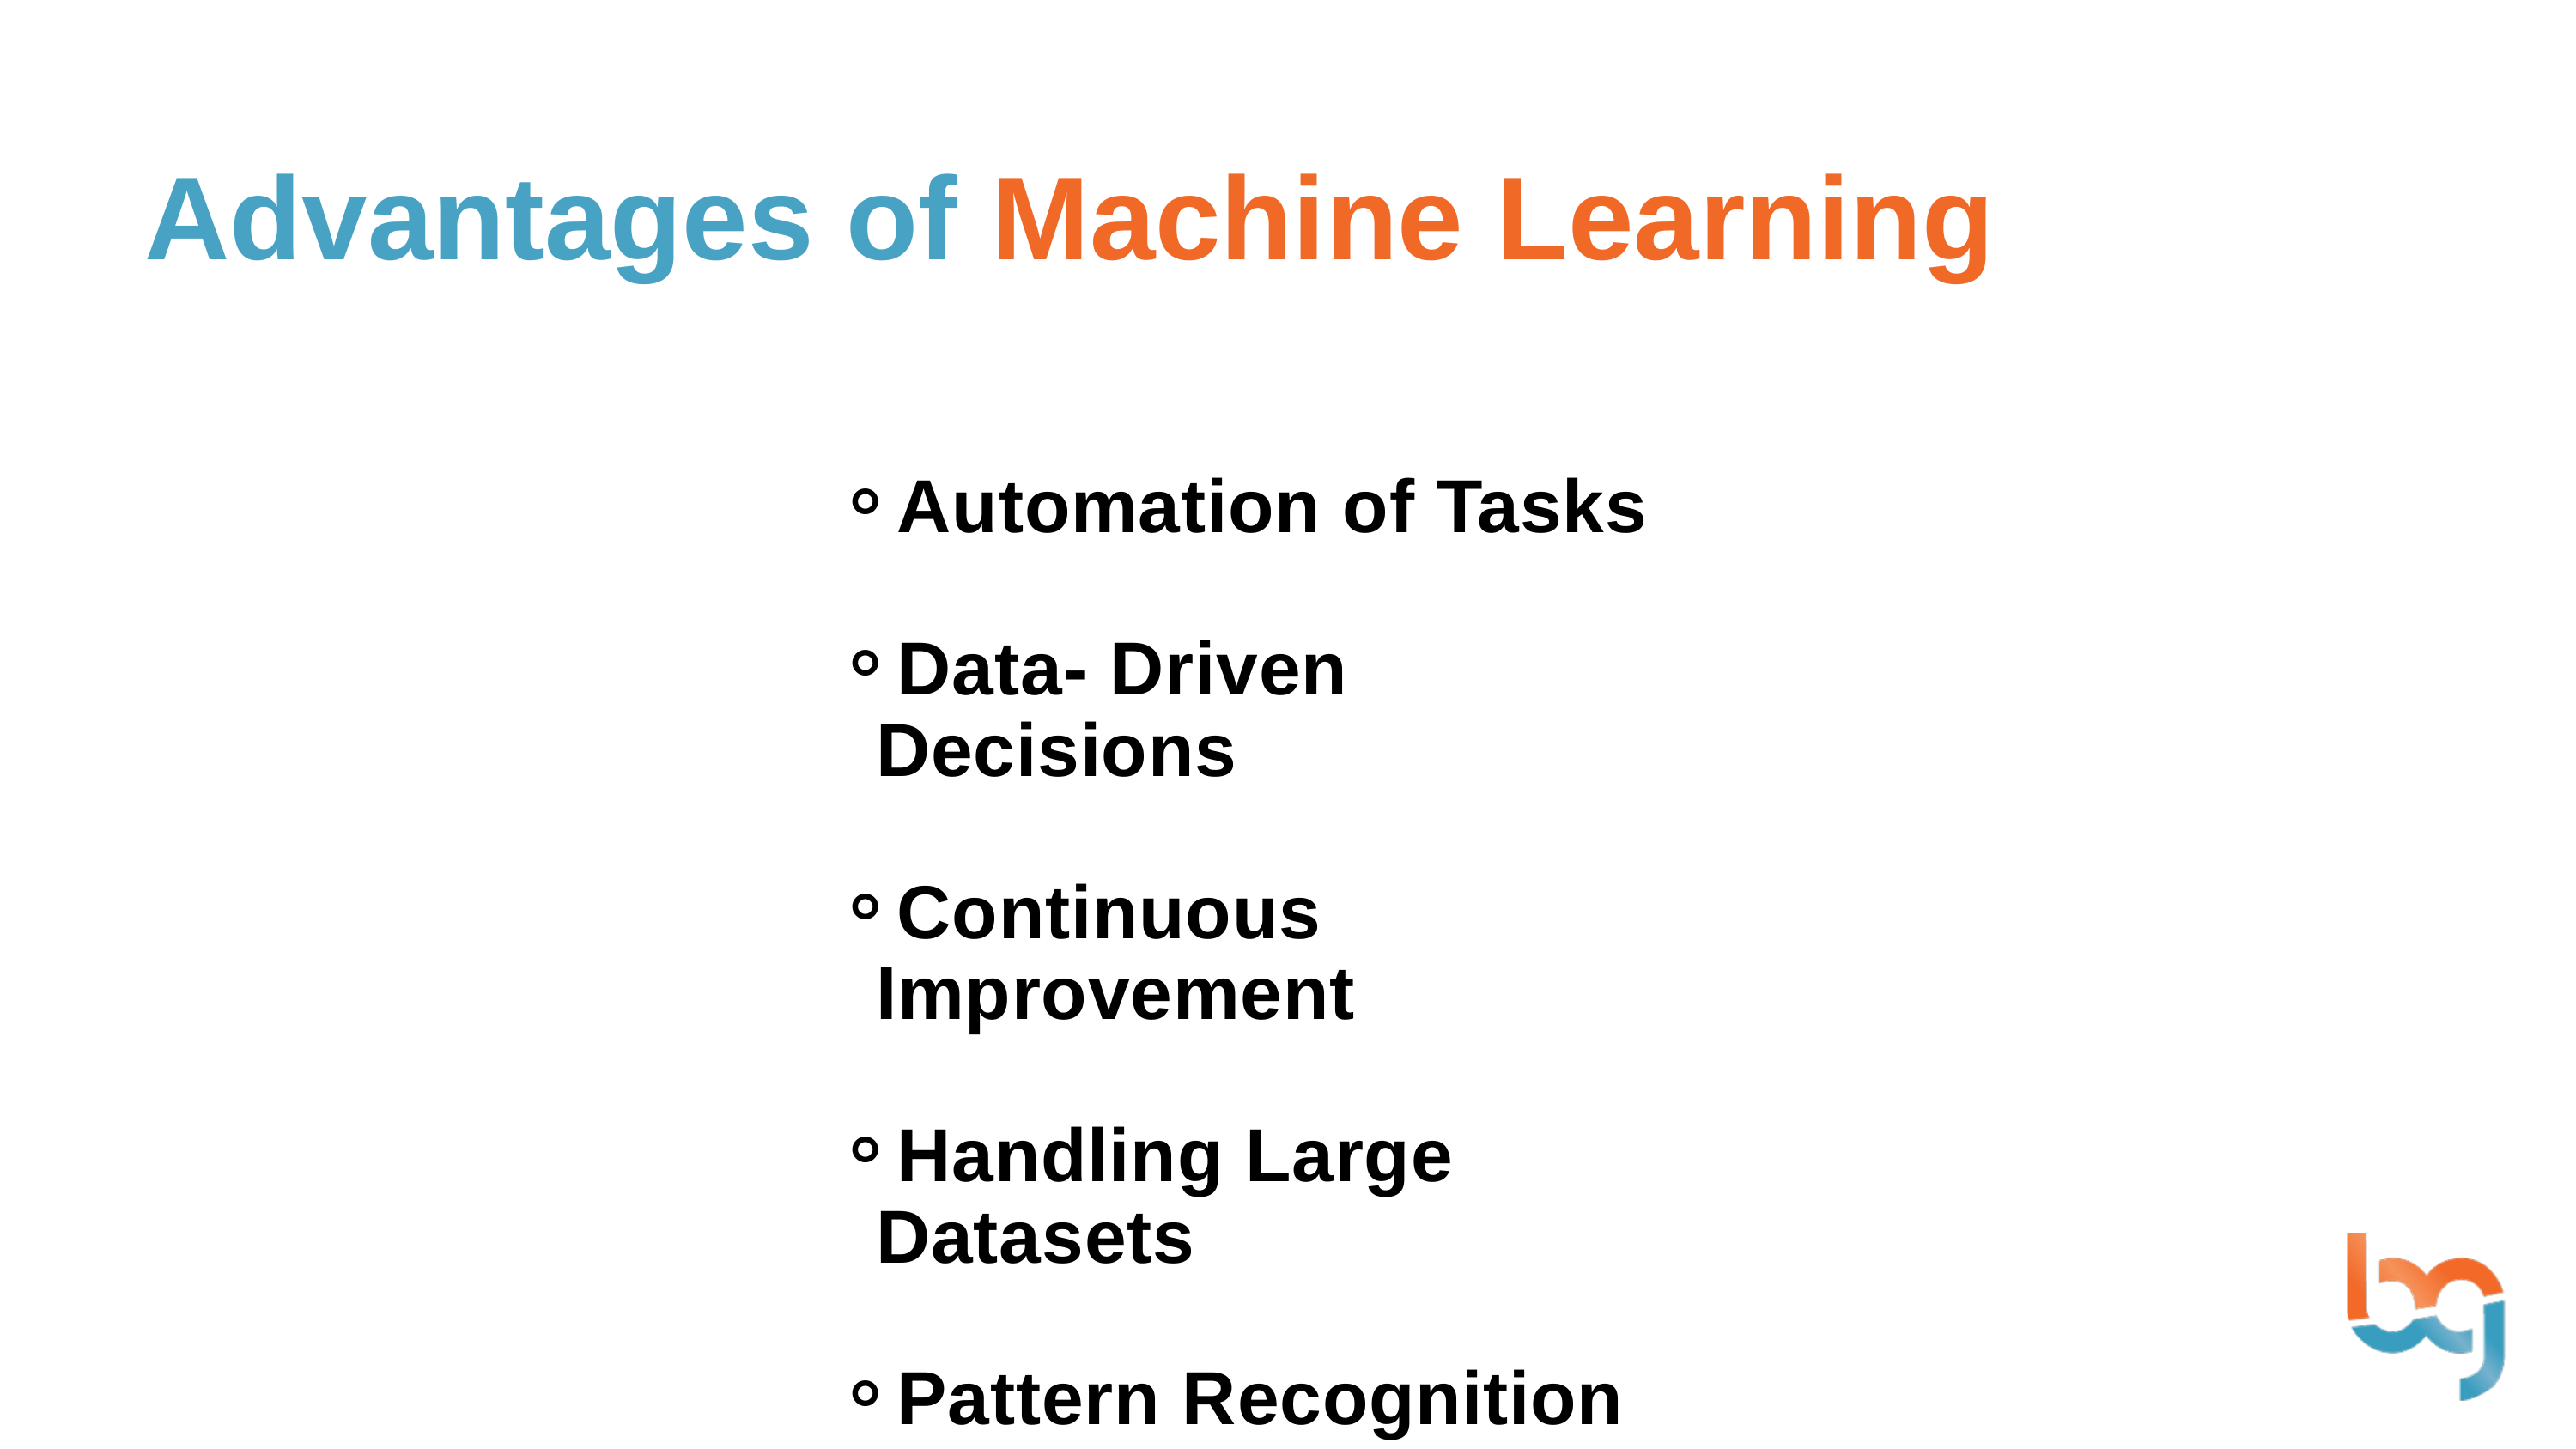

Advantages of Machine Learning
Automation of Tasks

Data- Driven Decisions

Continuous Improvement

Handling Large Datasets

Pattern Recognition